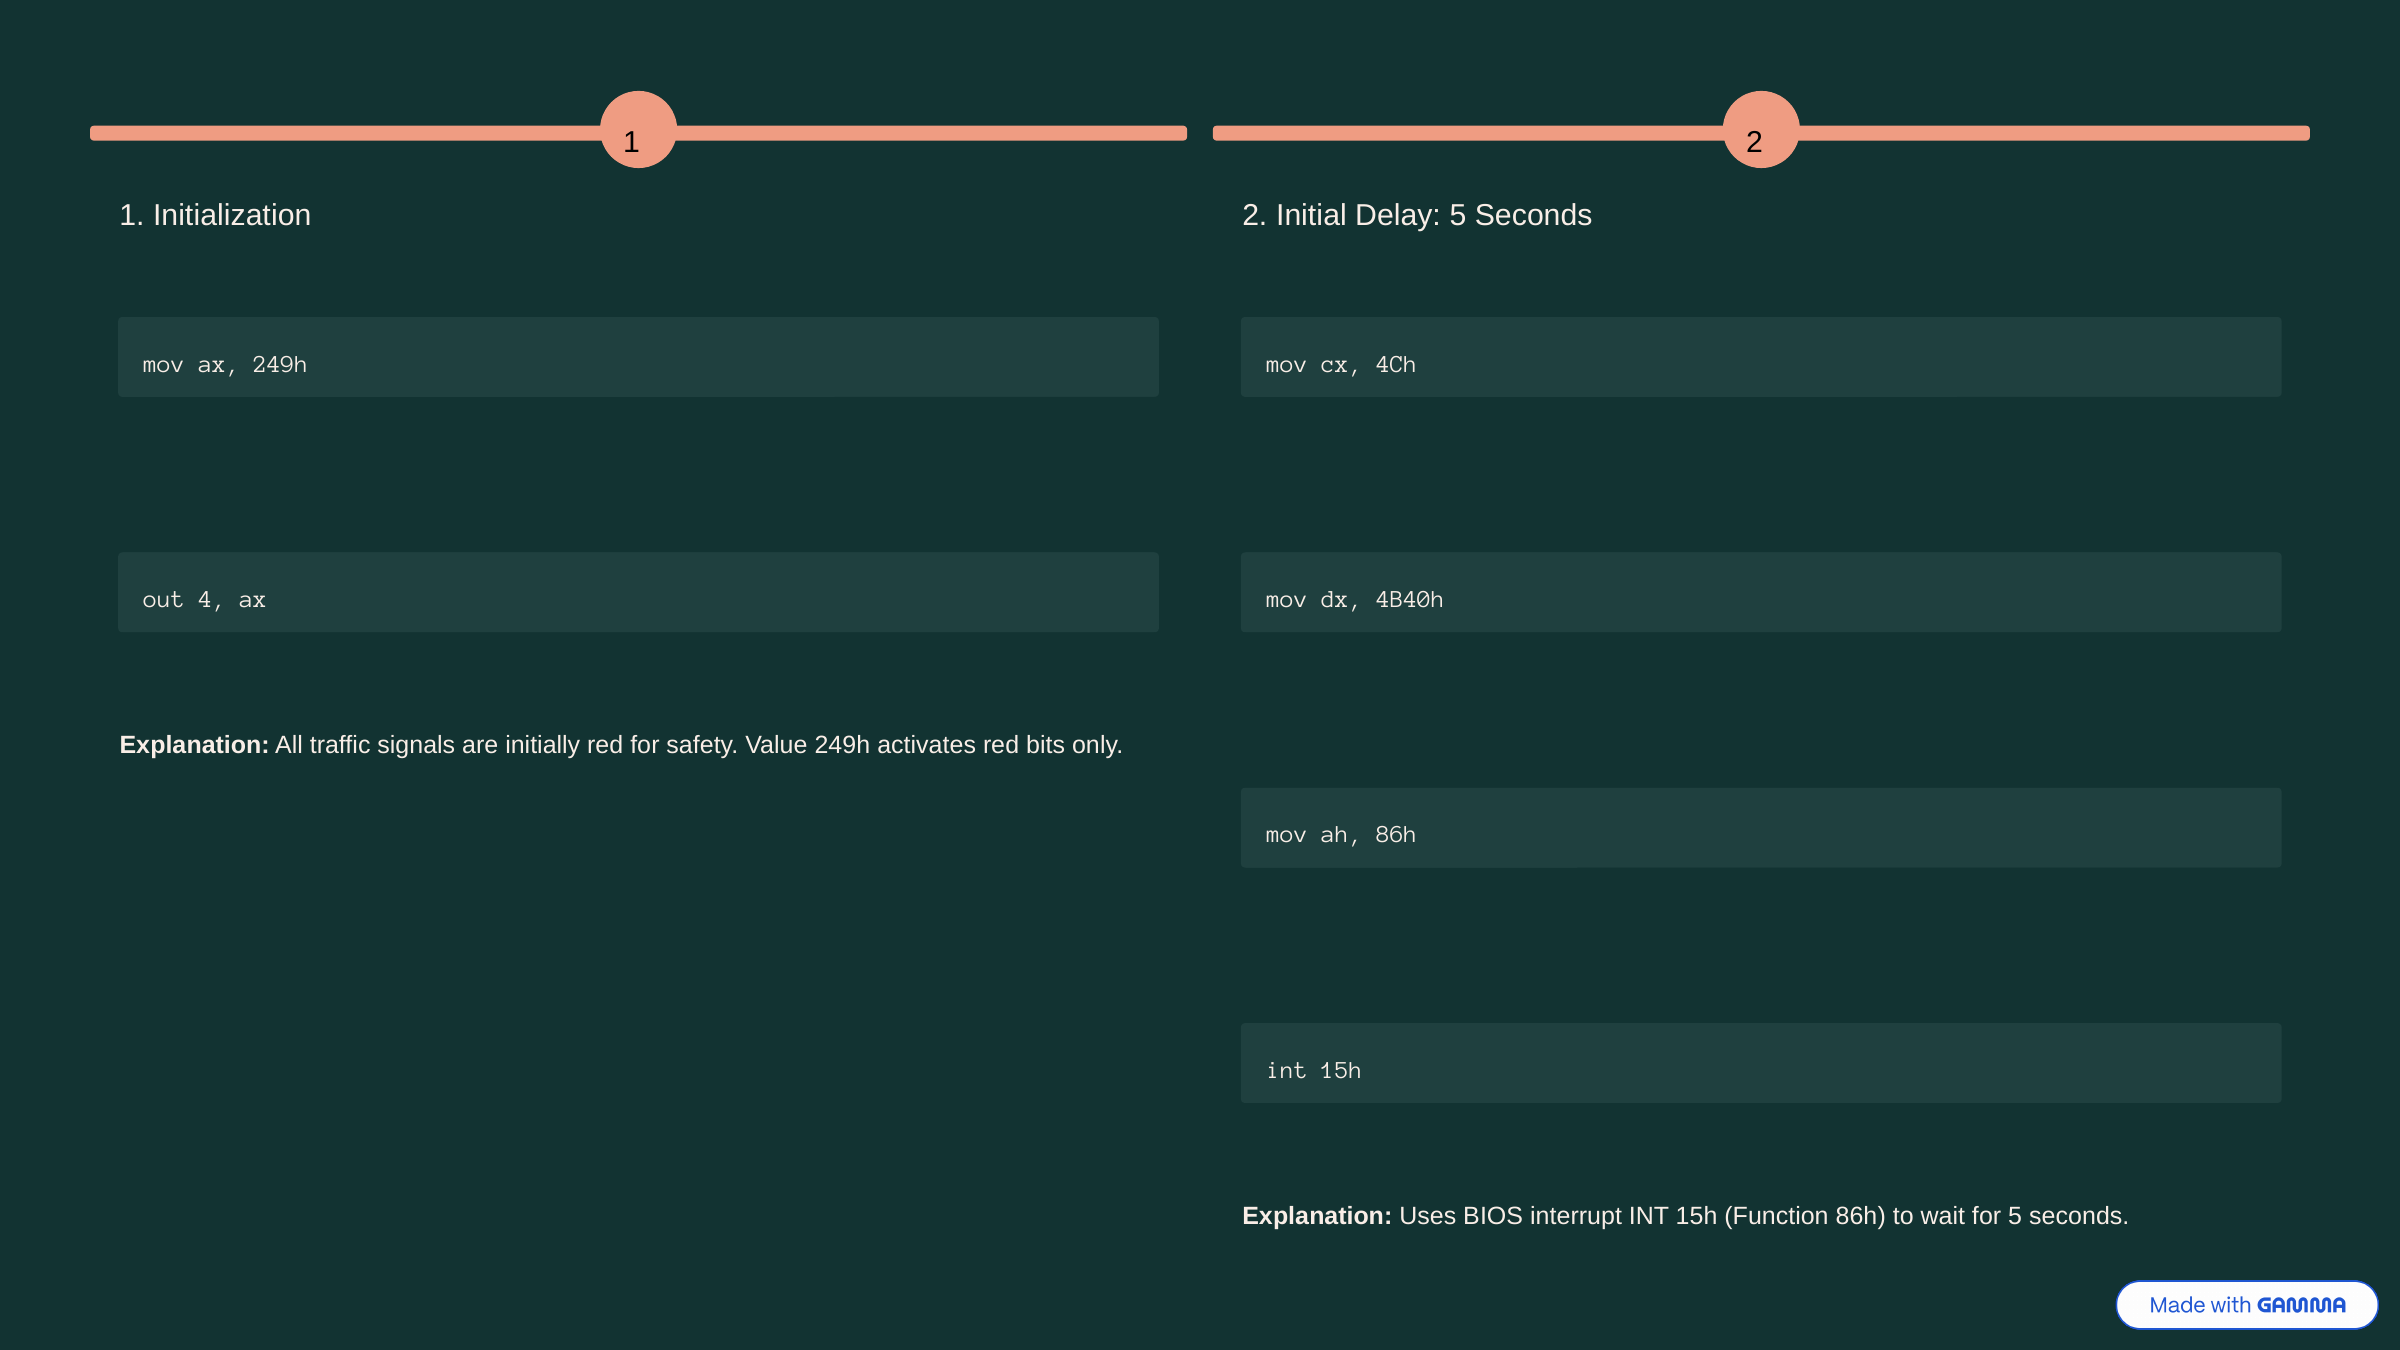

1
2

1. Initialization
2. Initial Delay: 5 Seconds

mov ax, 249h
mov cx, 4Ch

out 4, ax
mov dx, 4B40h

Explanation: All traffic signals are initially red for safety. Value 249h activates red bits only.

mov ah, 86h

int 15h

Explanation: Uses BIOS interrupt INT 15h (Function 86h) to wait for 5 seconds.